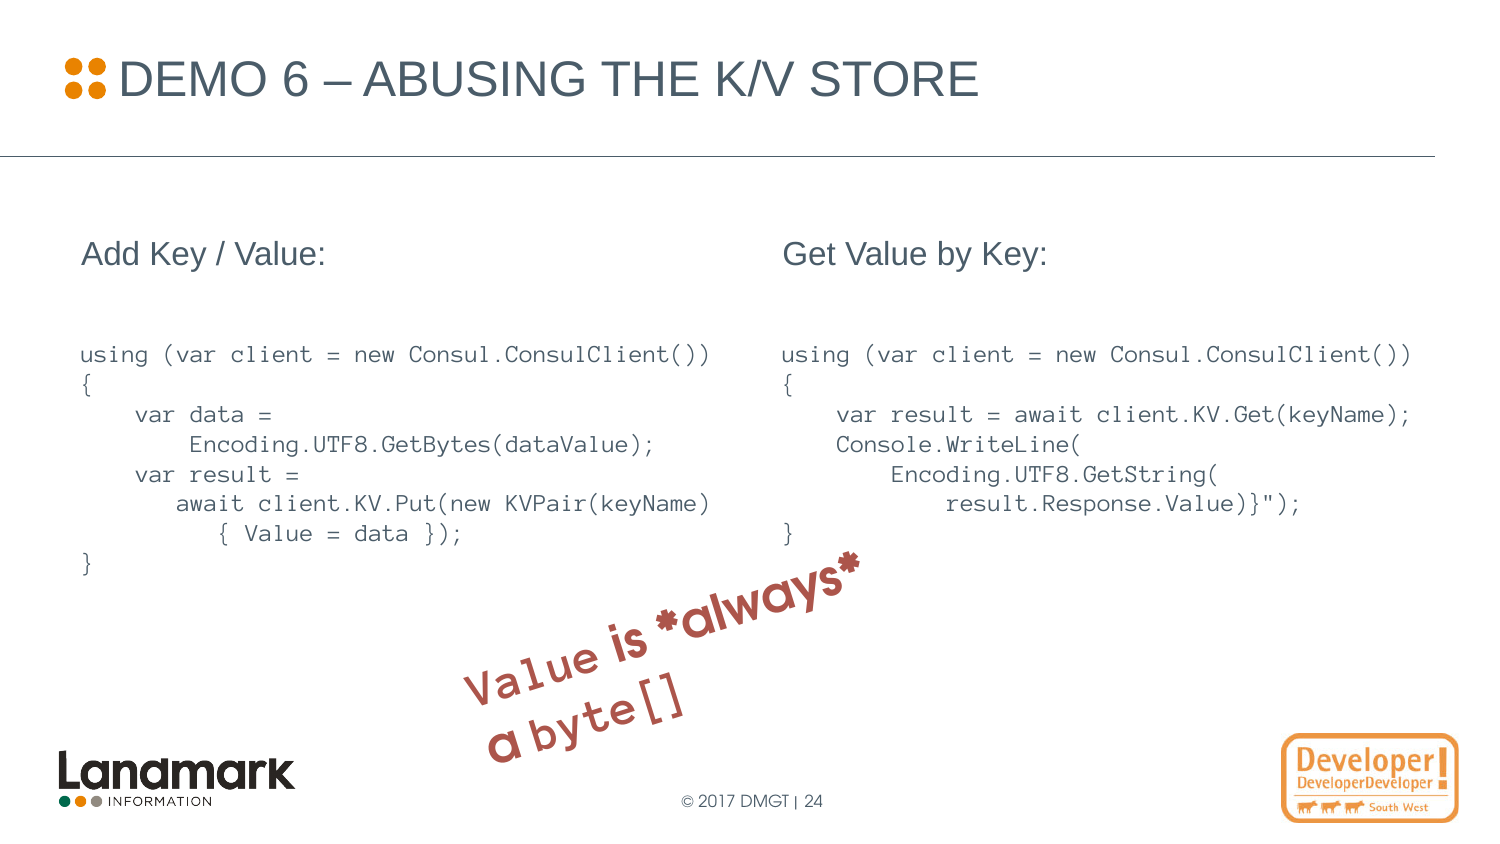

# Demo 6 – Abusing the K/V Store
Add Key / Value:

using (var client = new Consul.ConsulClient())
{
    var data = 
        Encoding.UTF8.GetBytes(dataValue);
    var result = 
       await client.KV.Put(new KVPair(keyName)
          { Value = data });
}
Get Value by Key:

using (var client = new Consul.ConsulClient())
{
    var result = await client.KV.Get(keyName);
    Console.WriteLine(
        Encoding.UTF8.GetString(
            result.Response.Value)}");
}
Value is *always*
a byte[]